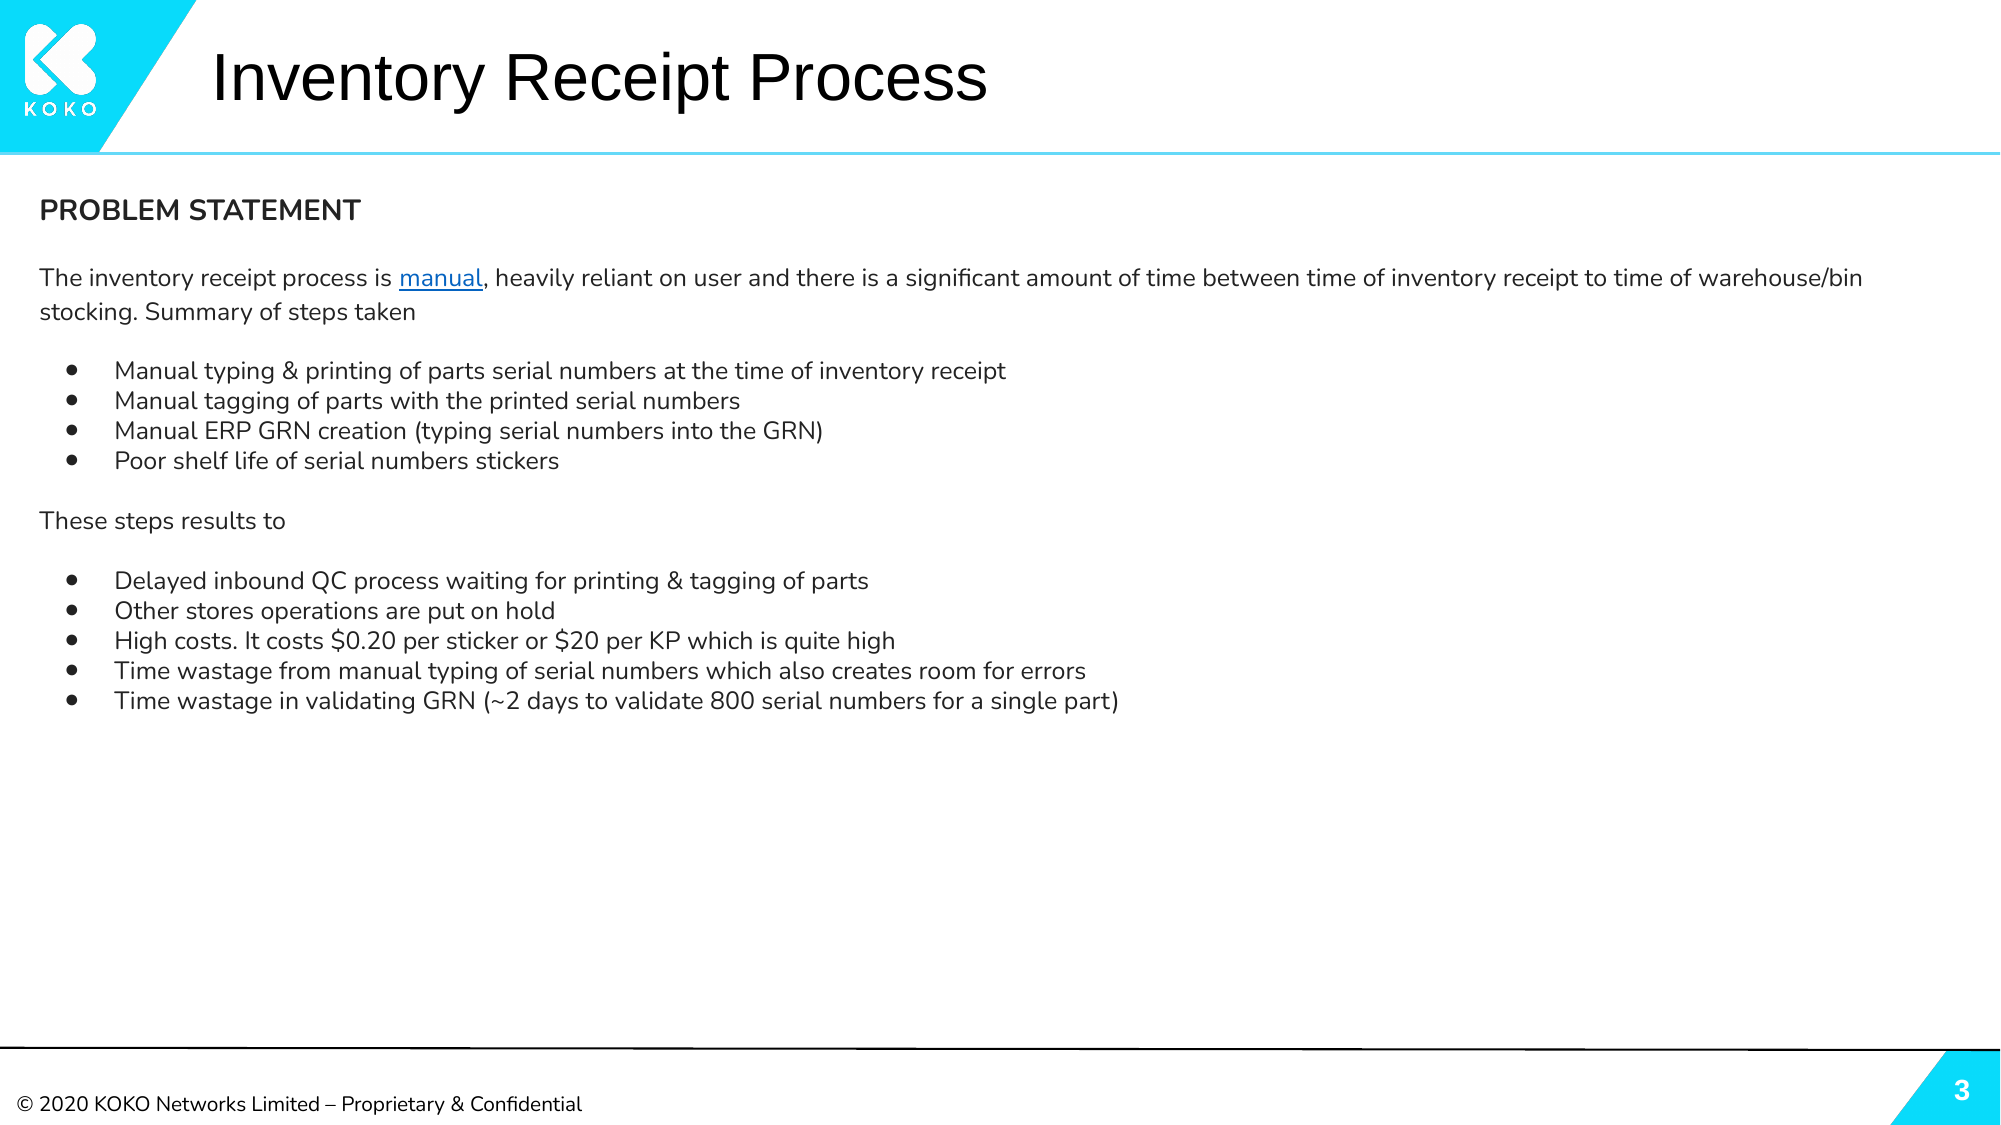

# Inventory Receipt Process
PROBLEM STATEMENT

The inventory receipt process is manual, heavily reliant on user and there is a significant amount of time between time of inventory receipt to time of warehouse/bin stocking. Summary of steps taken

Manual typing & printing of parts serial numbers at the time of inventory receipt
Manual tagging of parts with the printed serial numbers
Manual ERP GRN creation (typing serial numbers into the GRN)
Poor shelf life of serial numbers stickers

These steps results to

Delayed inbound QC process waiting for printing & tagging of parts
Other stores operations are put on hold
High costs. It costs $0.20 per sticker or $20 per KP which is quite high
Time wastage from manual typing of serial numbers which also creates room for errors
Time wastage in validating GRN (~2 days to validate 800 serial numbers for a single part)
3